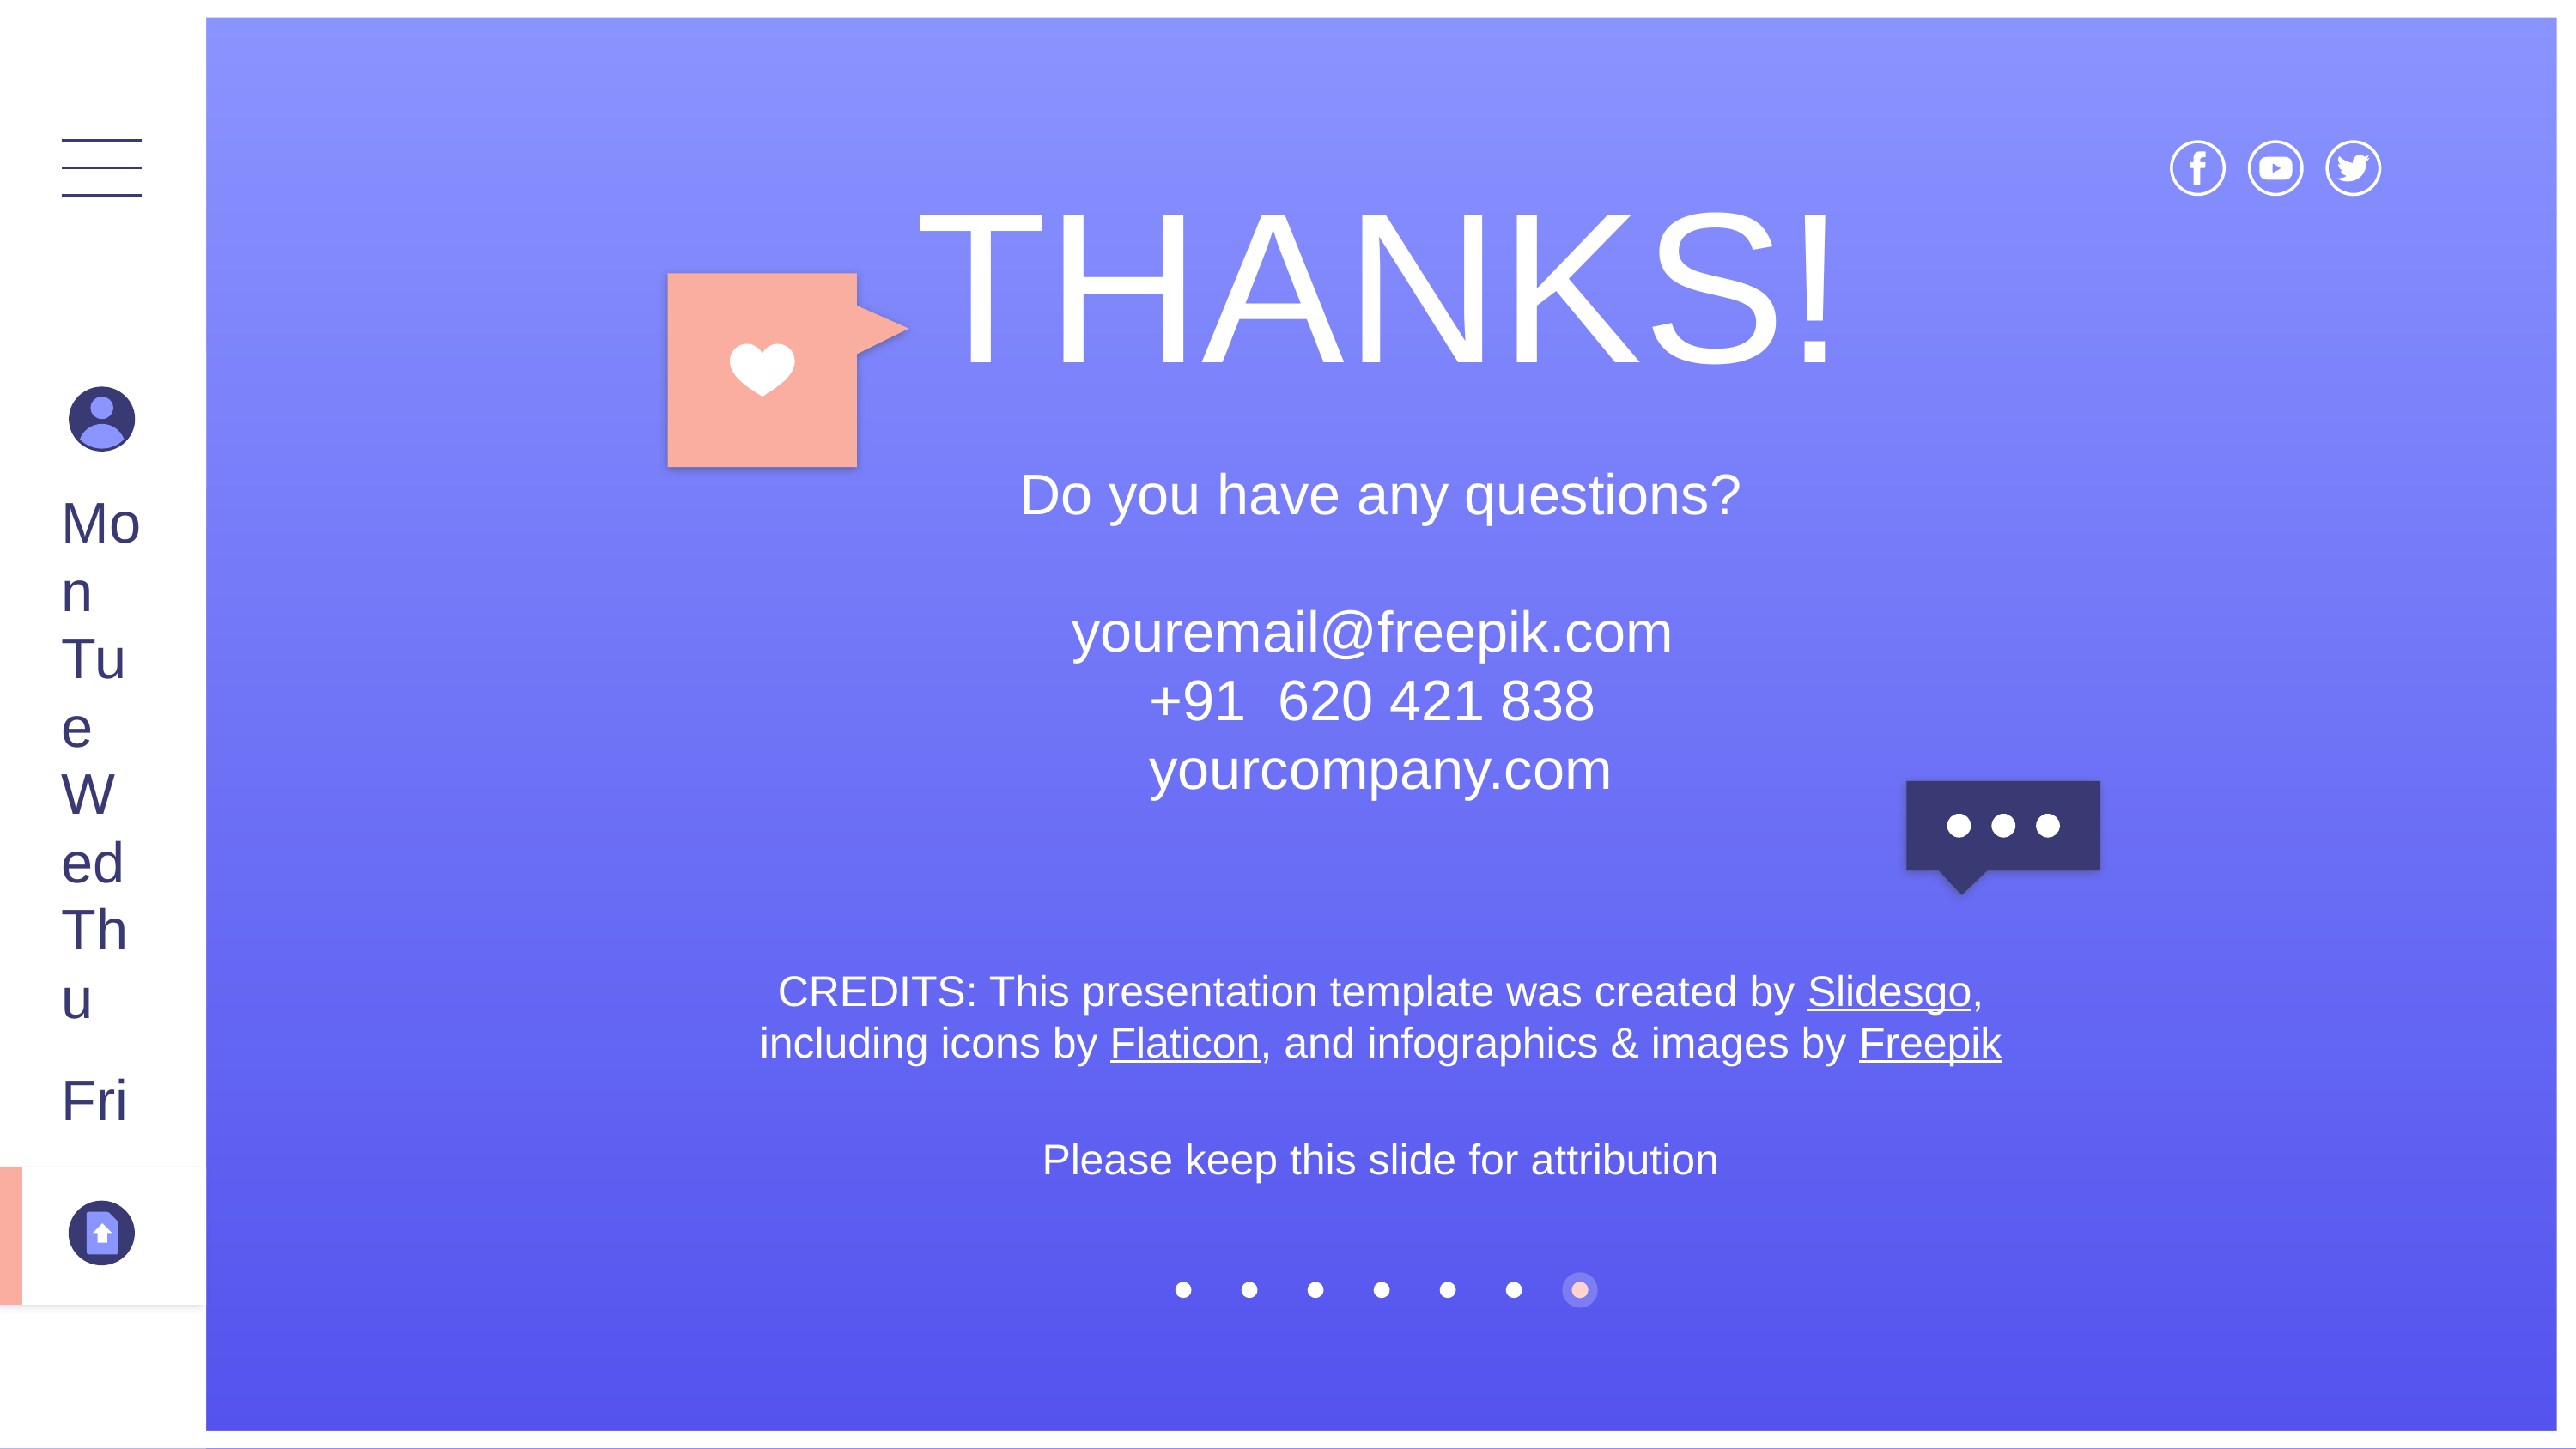

# THANKS!

Do you have any questions?

youremail@freepik.com
+91  620 421 838
yourcompany.com

Mon

Tue

Wed

Thu

Fri
Please keep this slide for attribution